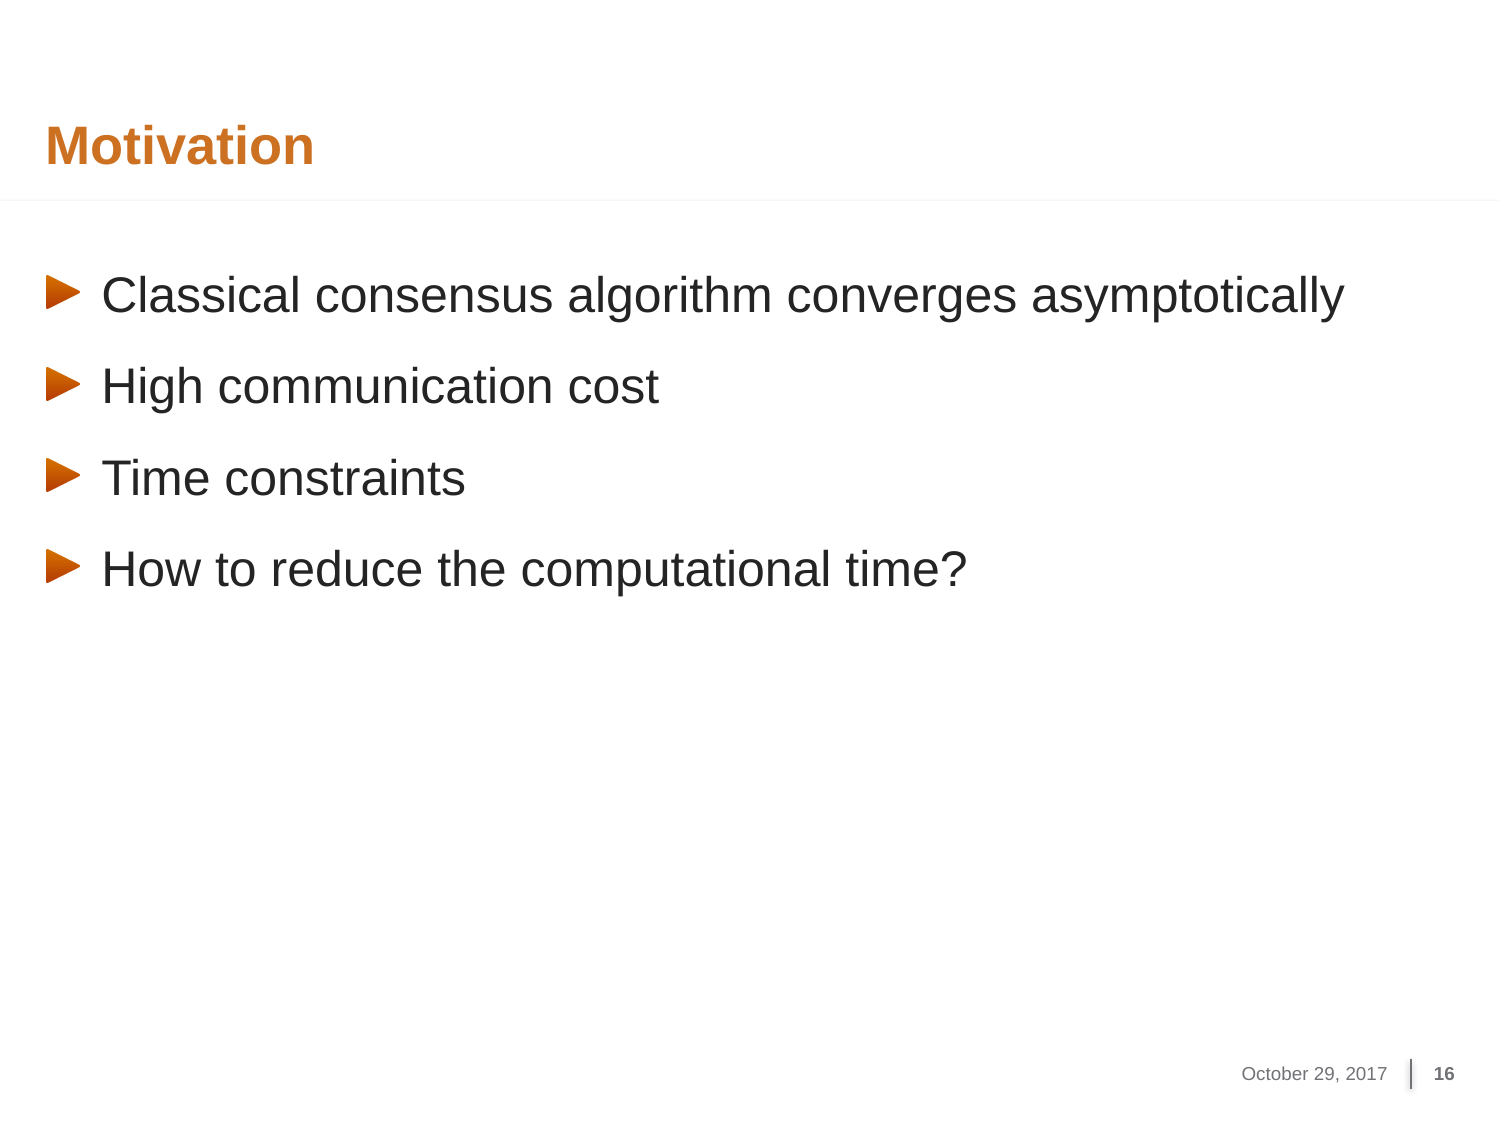

# Motivation
Classical consensus algorithm converges asymptotically
High communication cost
Time constraints
How to reduce the computational time?

October 29, 2017
16